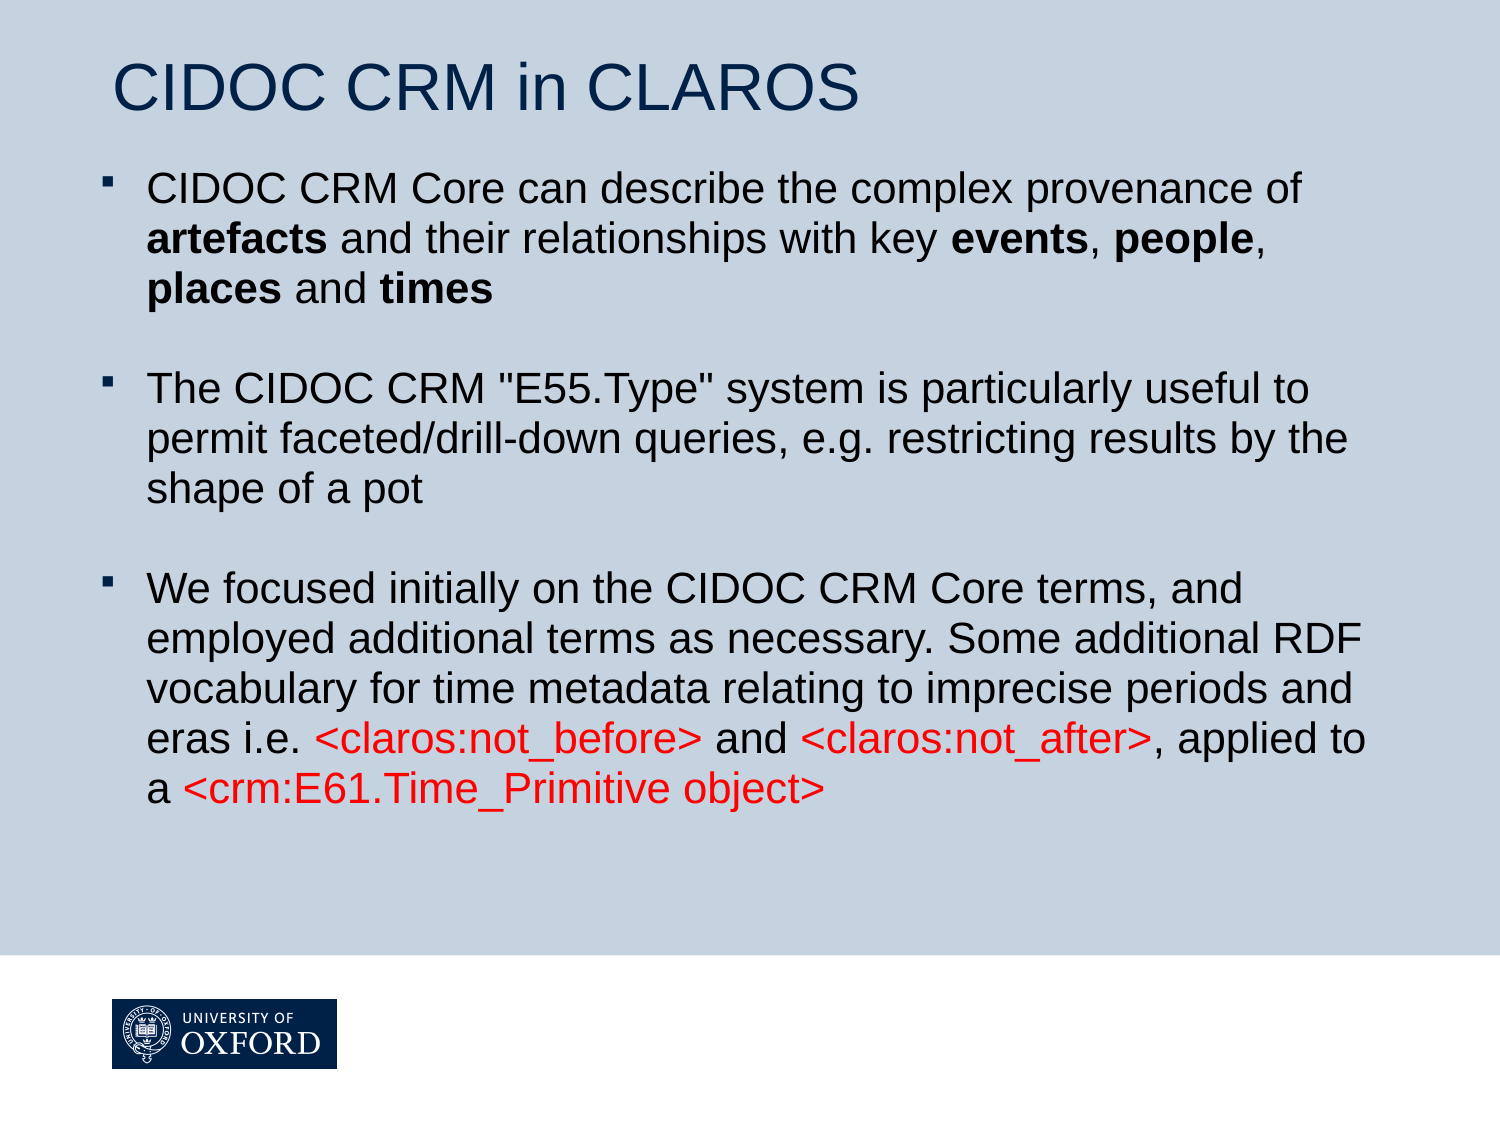

# CIDOC CRM in CLAROS
CIDOC CRM Core can describe the complex provenance of artefacts and their relationships with key events, people, places and times

The CIDOC CRM "E55.Type" system is particularly useful to permit faceted/drill-down queries, e.g. restricting results by the shape of a pot

We focused initially on the CIDOC CRM Core terms, and employed additional terms as necessary. Some additional RDF vocabulary for time metadata relating to imprecise periods and eras i.e. <claros:not_before> and <claros:not_after>, applied to a <crm:E61.Time_Primitive object>